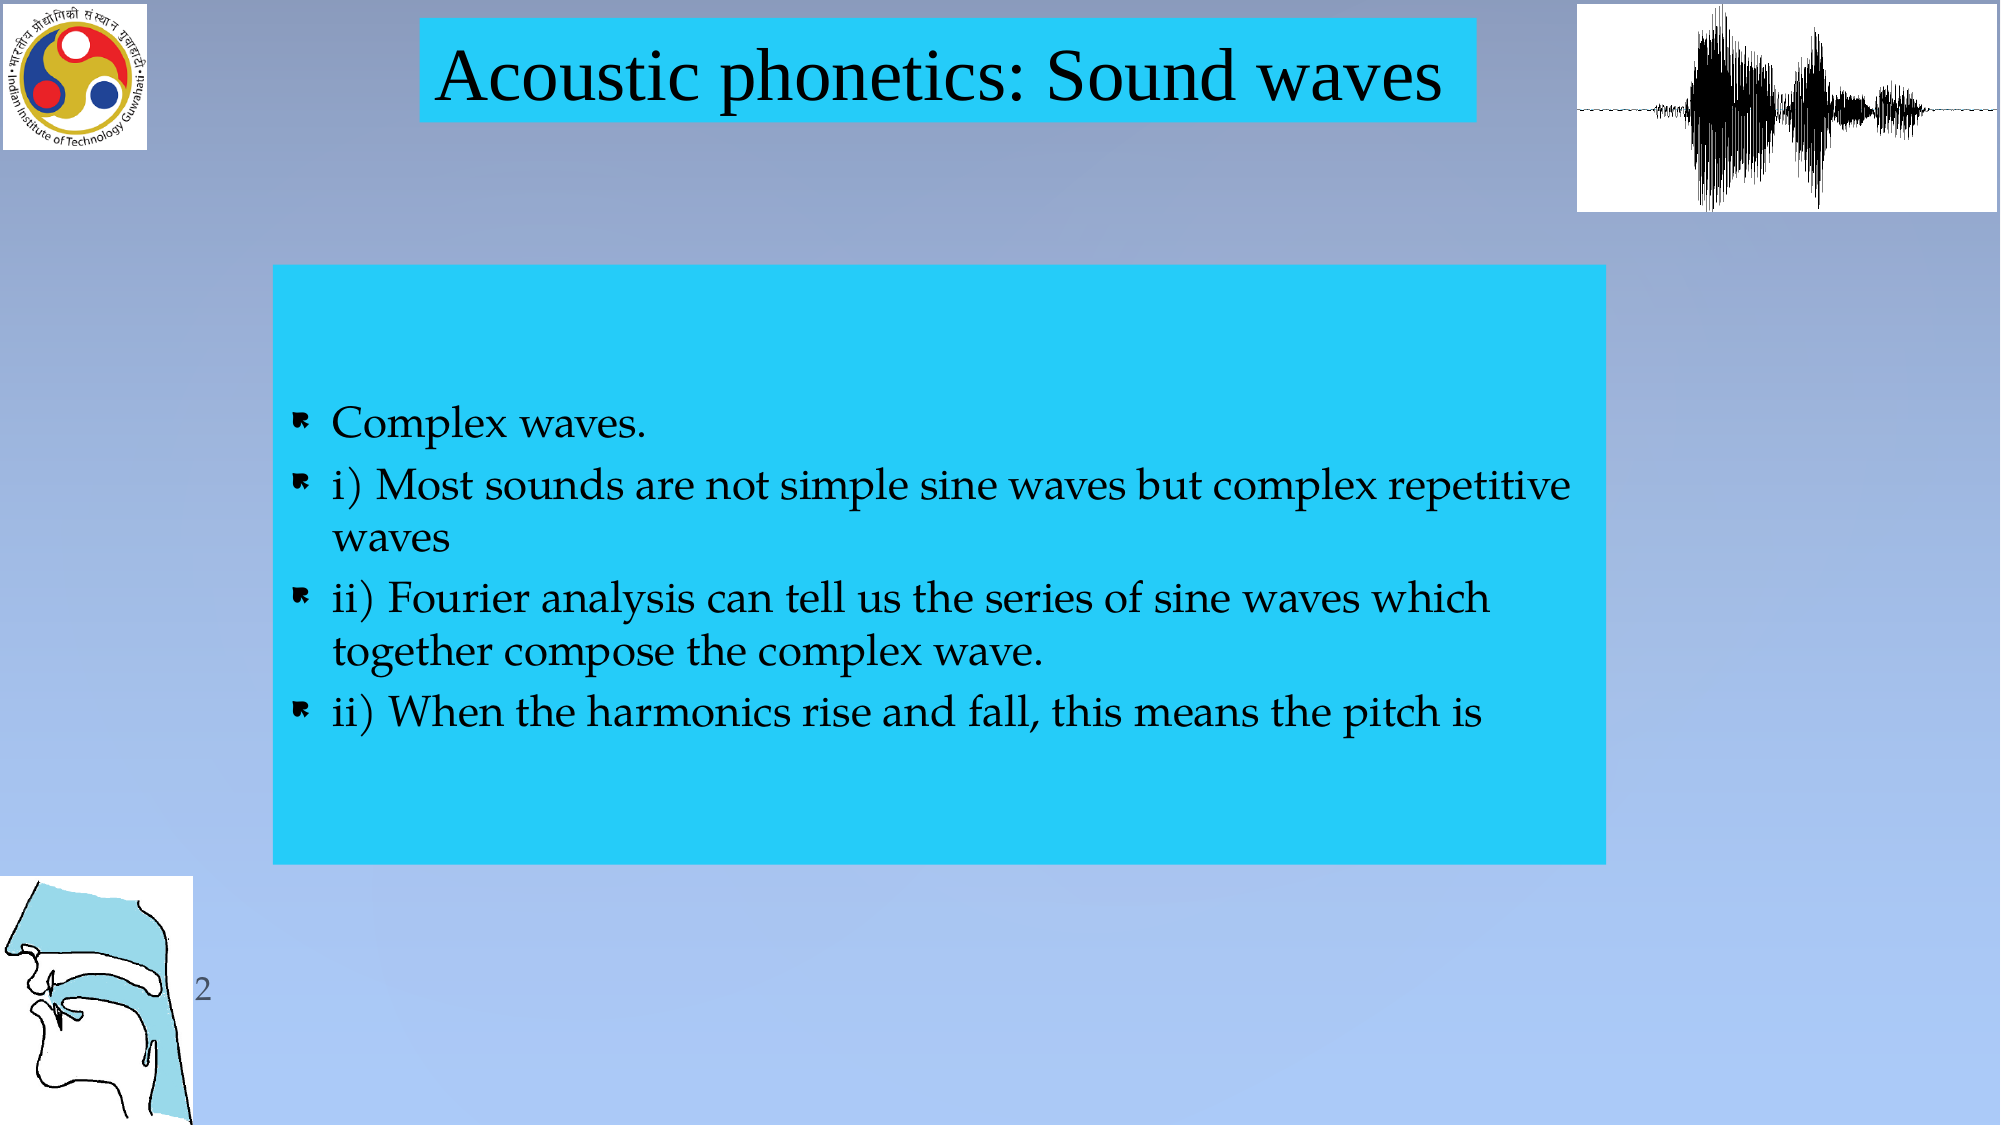

Acoustic phonetics: Sound waves
Complex waves.
i) Most sounds are not simple sine waves but complex repetitive waves
ii) Fourier analysis can tell us the series of sine waves which together compose the complex wave.
ii) When the harmonics rise and fall, this means the pitch is
2